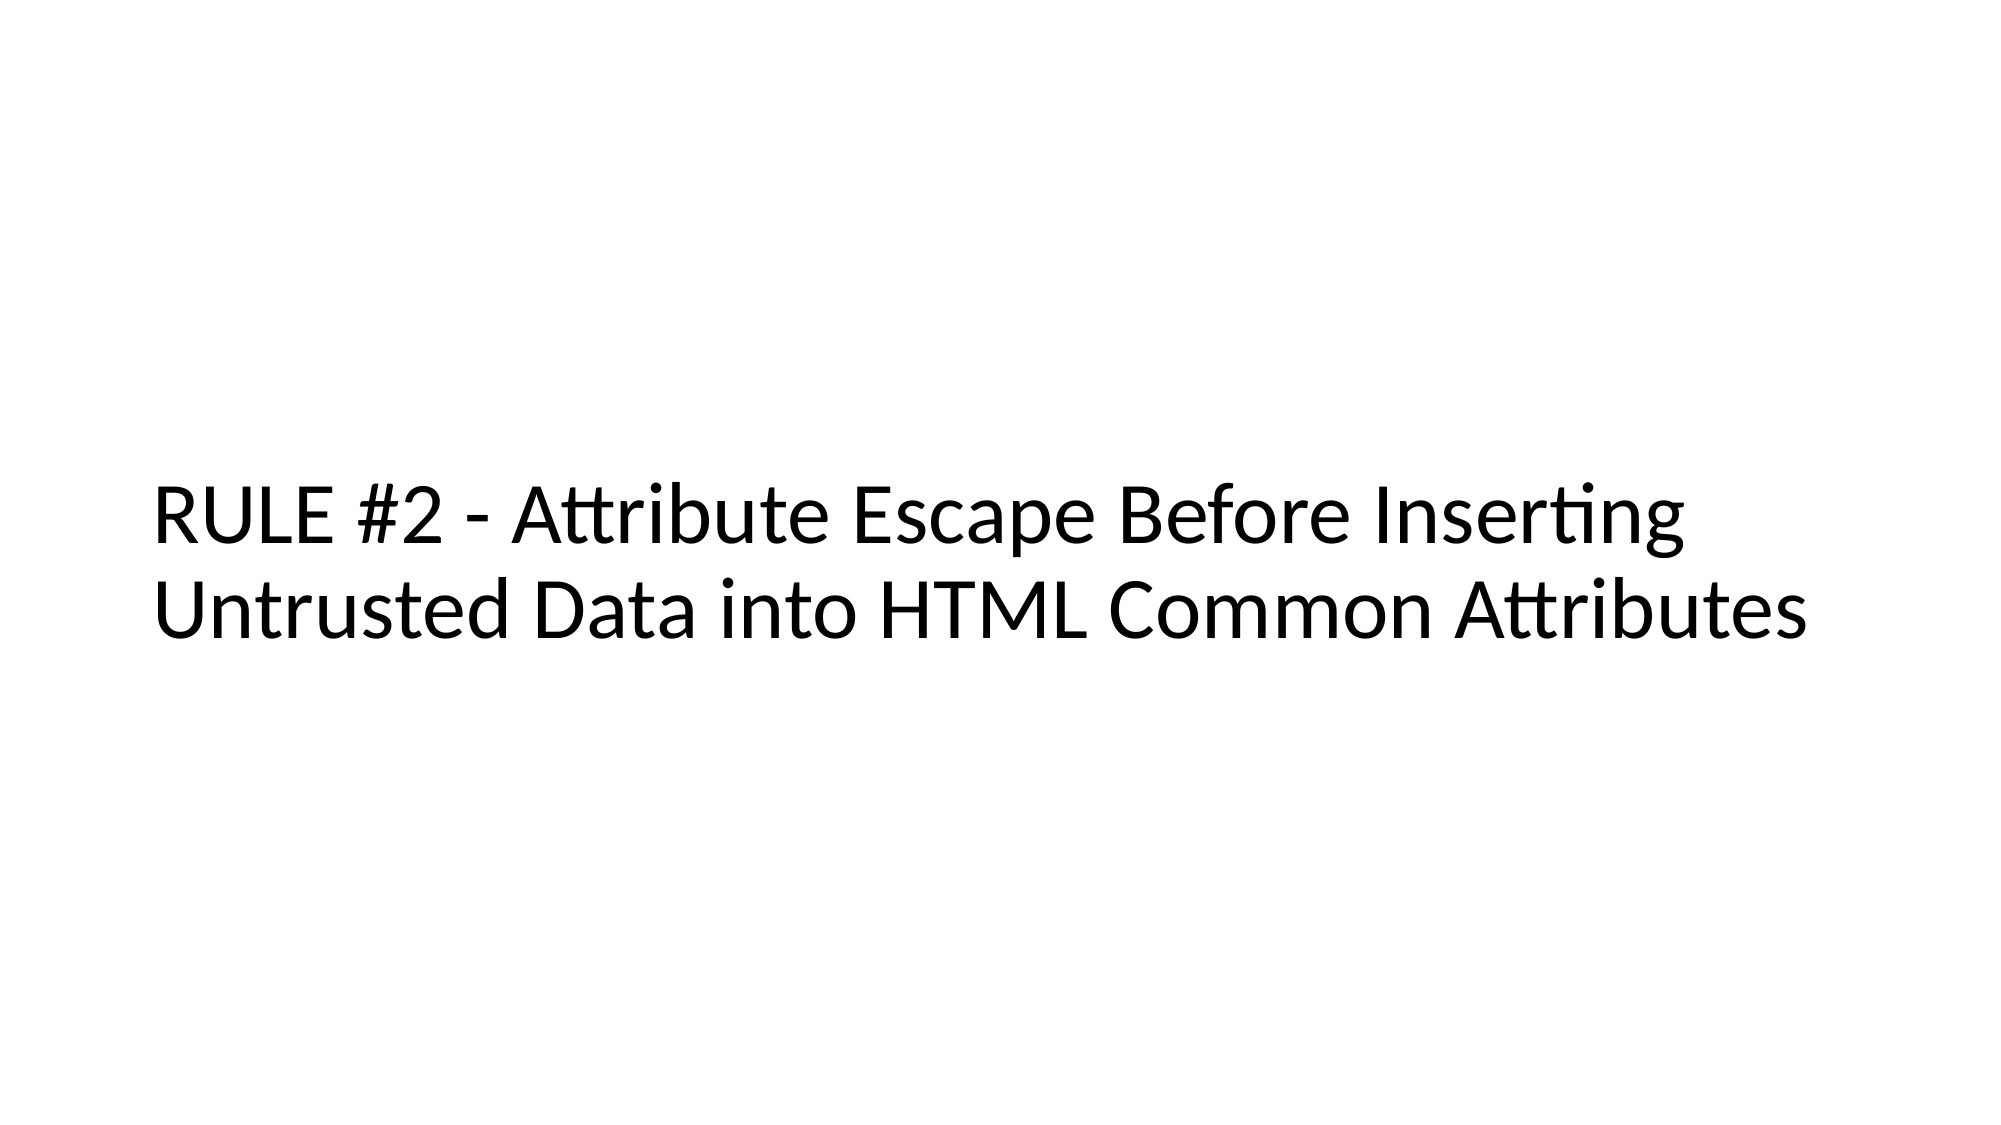

# RULE #2 - Attribute Escape Before Inserting Untrusted Data into HTML Common Attributes